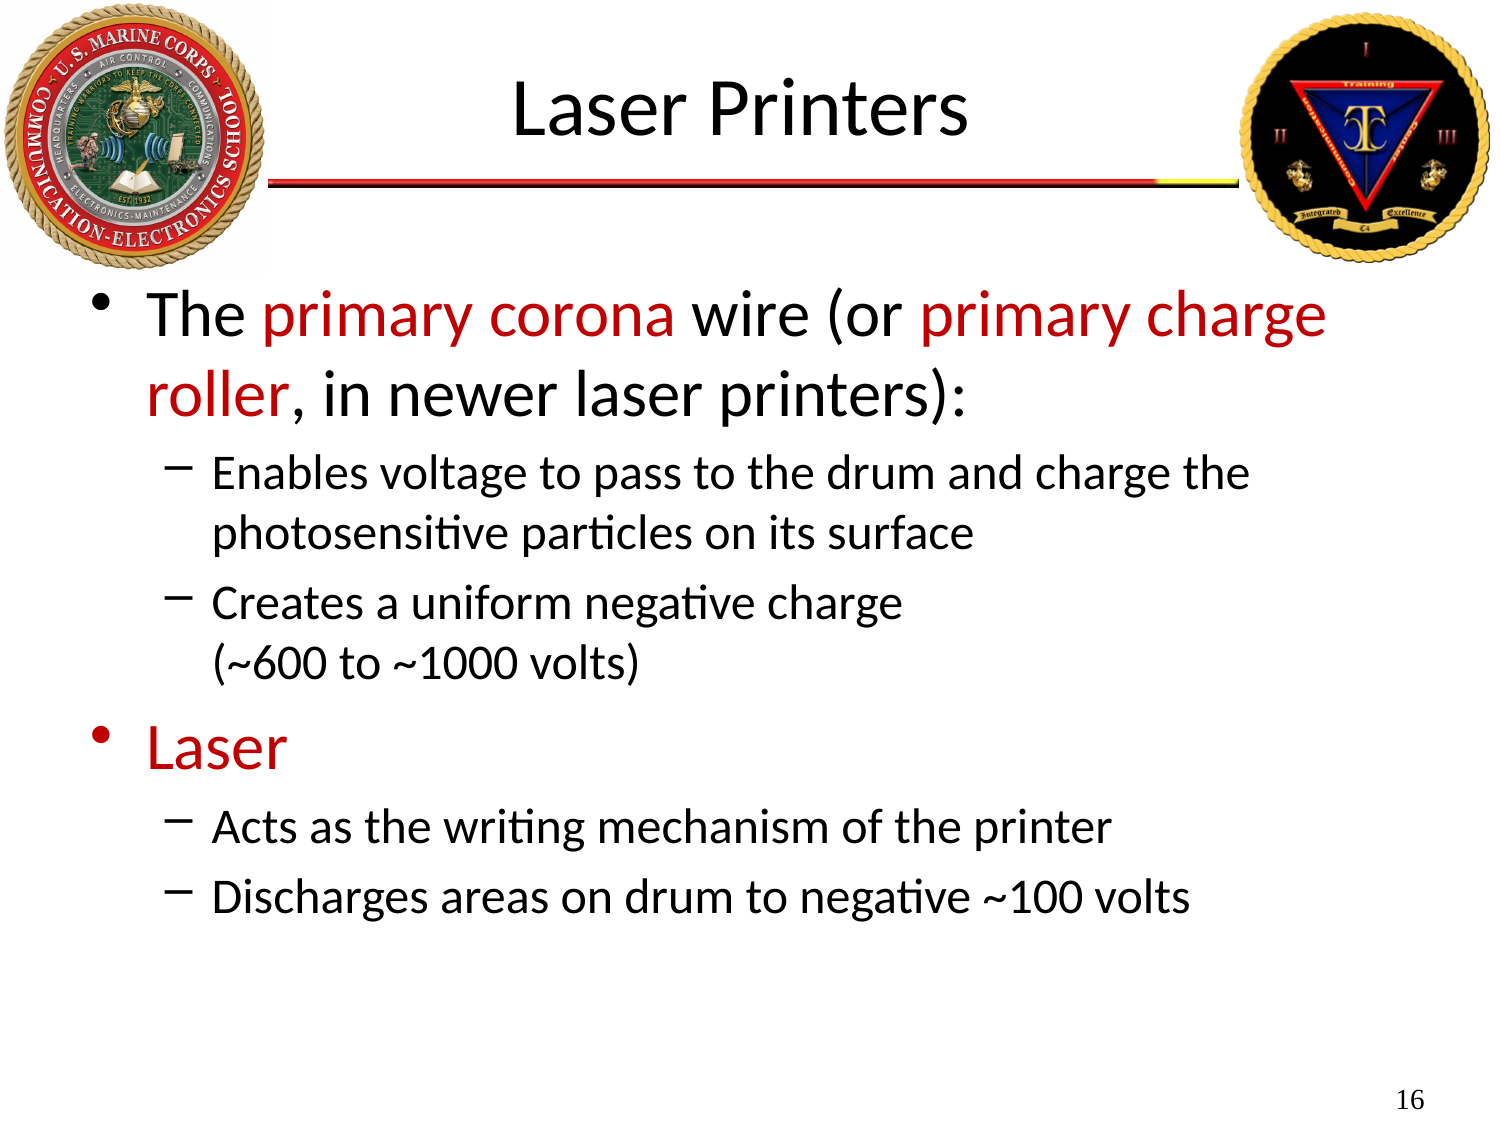

# Laser Printers
The primary corona wire (or primary charge roller, in newer laser printers):
Enables voltage to pass to the drum and charge the photosensitive particles on its surface
Creates a uniform negative charge
(~600 to ~1000 volts)
Laser
Acts as the writing mechanism of the printer
Discharges areas on drum to negative ~100 volts